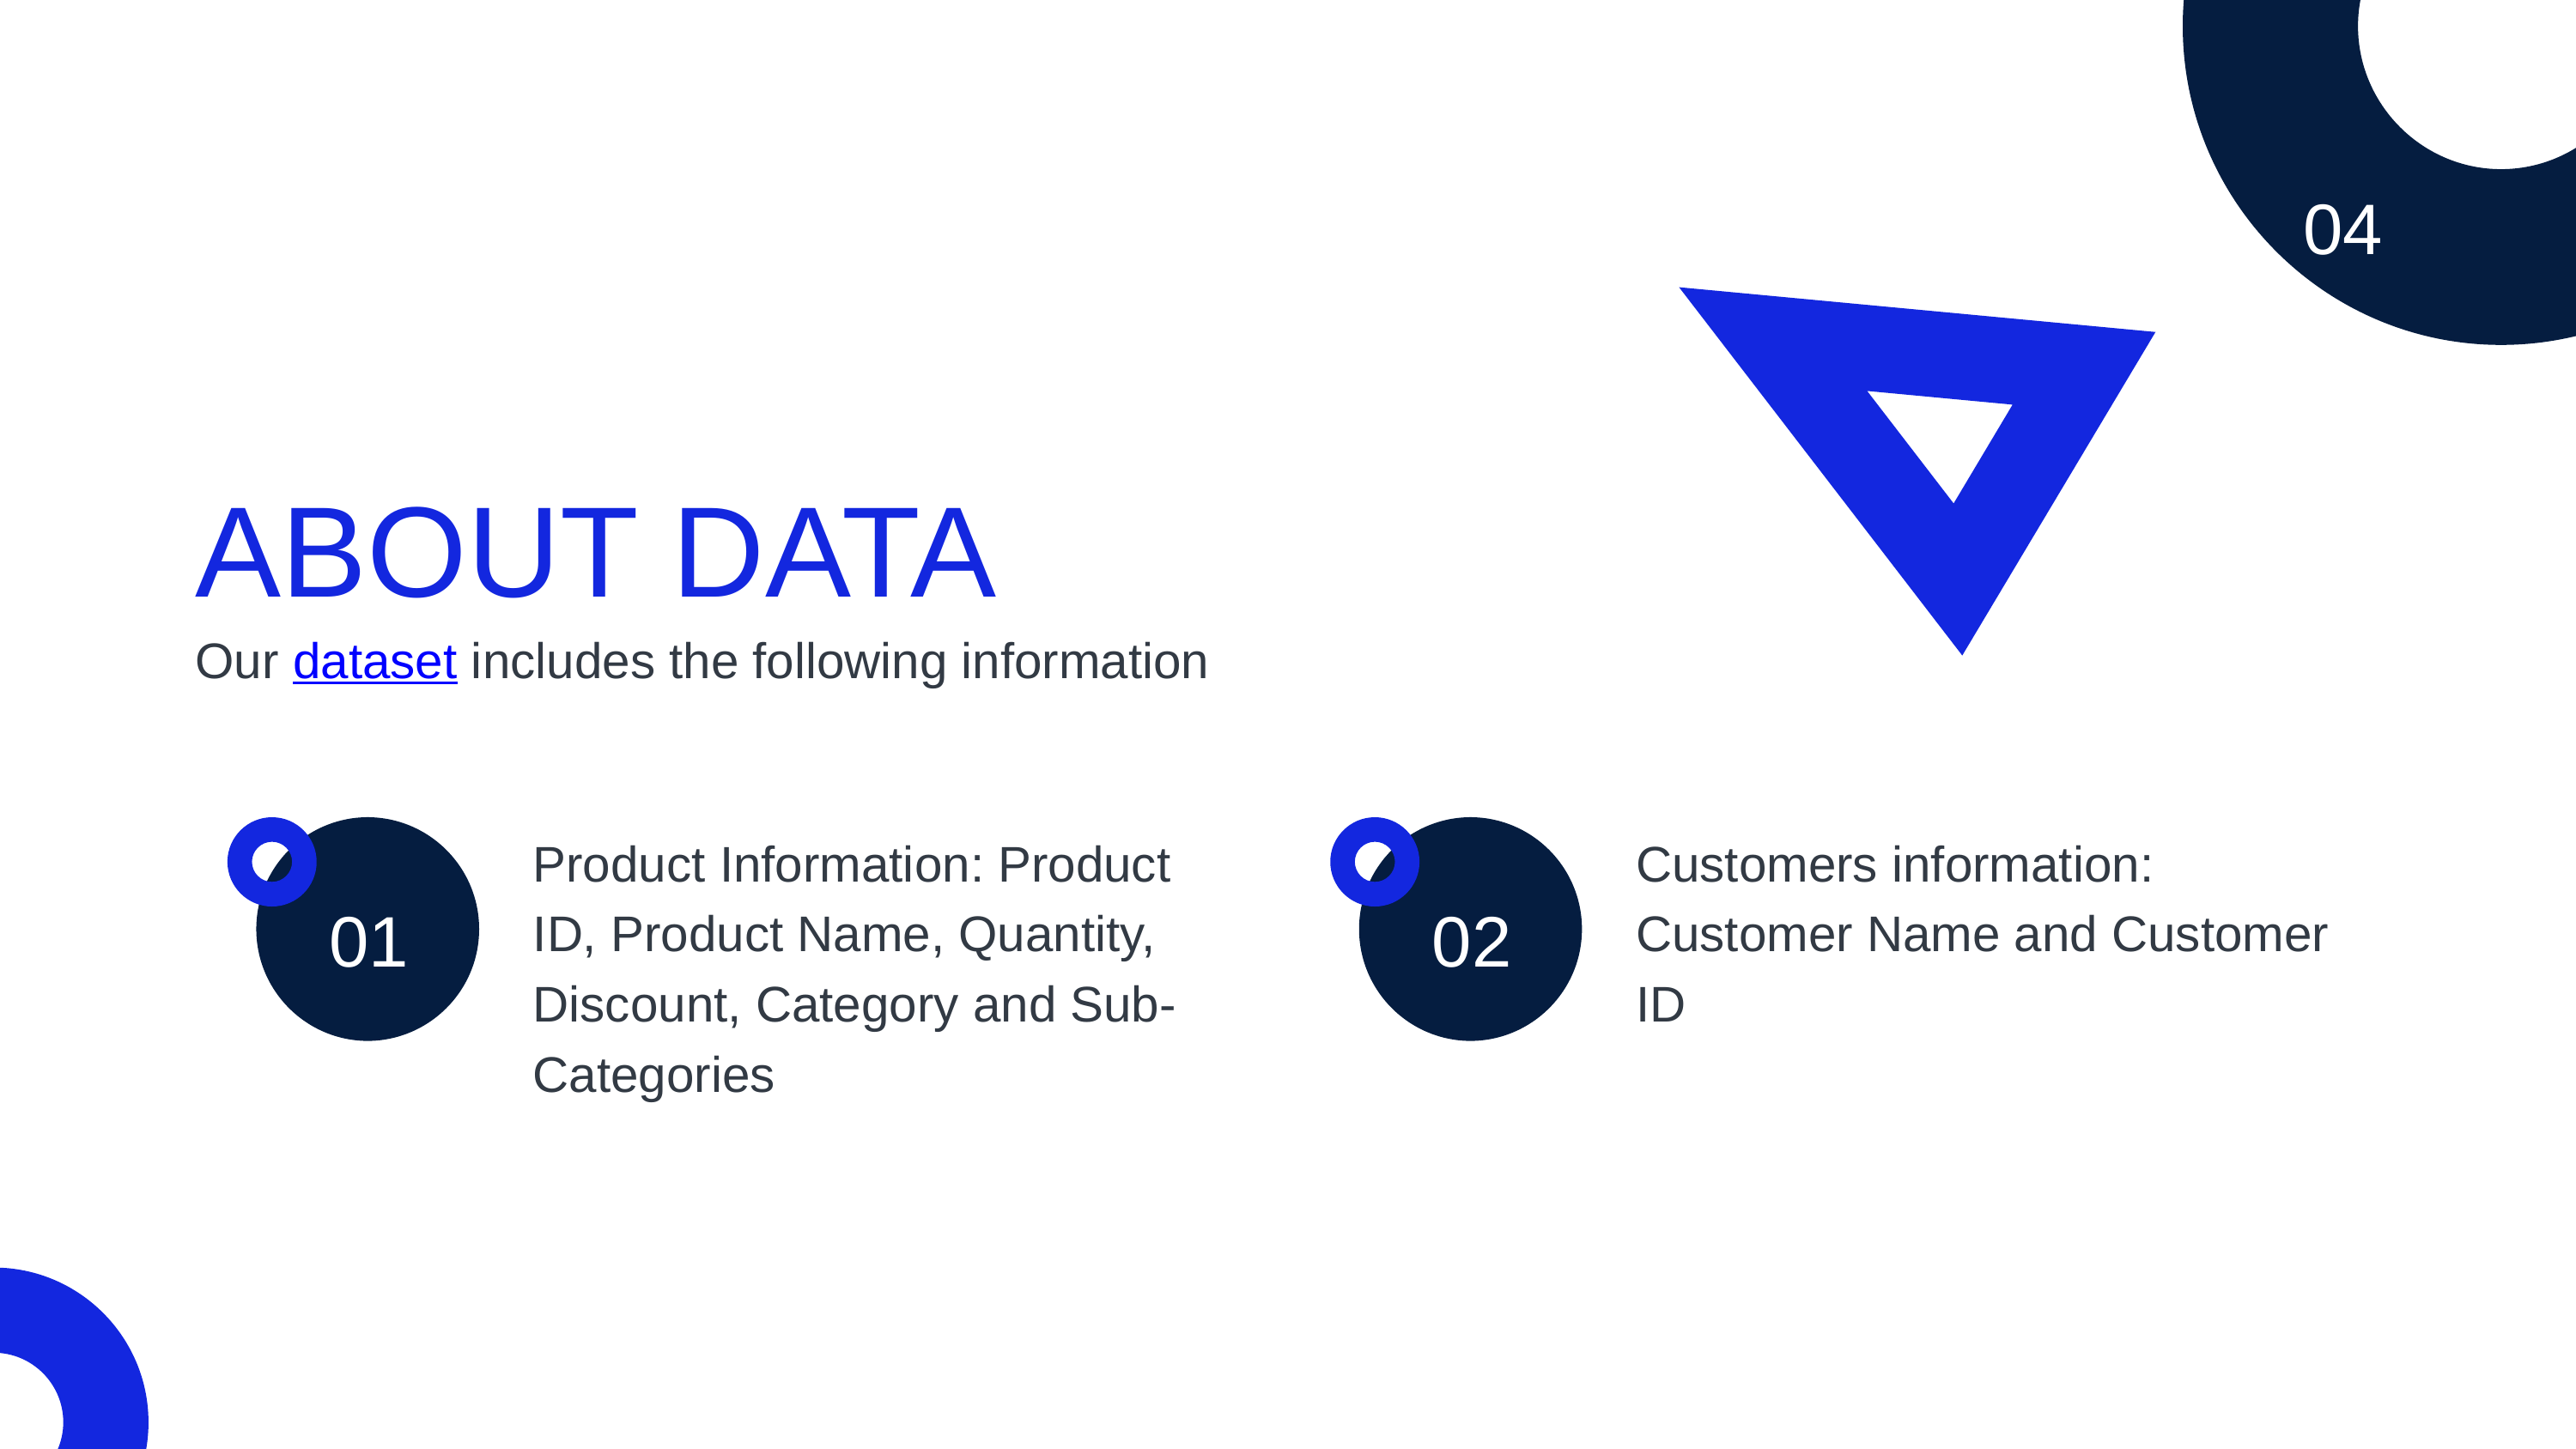

04

ABOUT DATA
Our dataset includes the following information

Product Information: Product ID, Product Name, Quantity, Discount, Category and Sub-Categories

Customers information: Customer Name and Customer ID
01
02